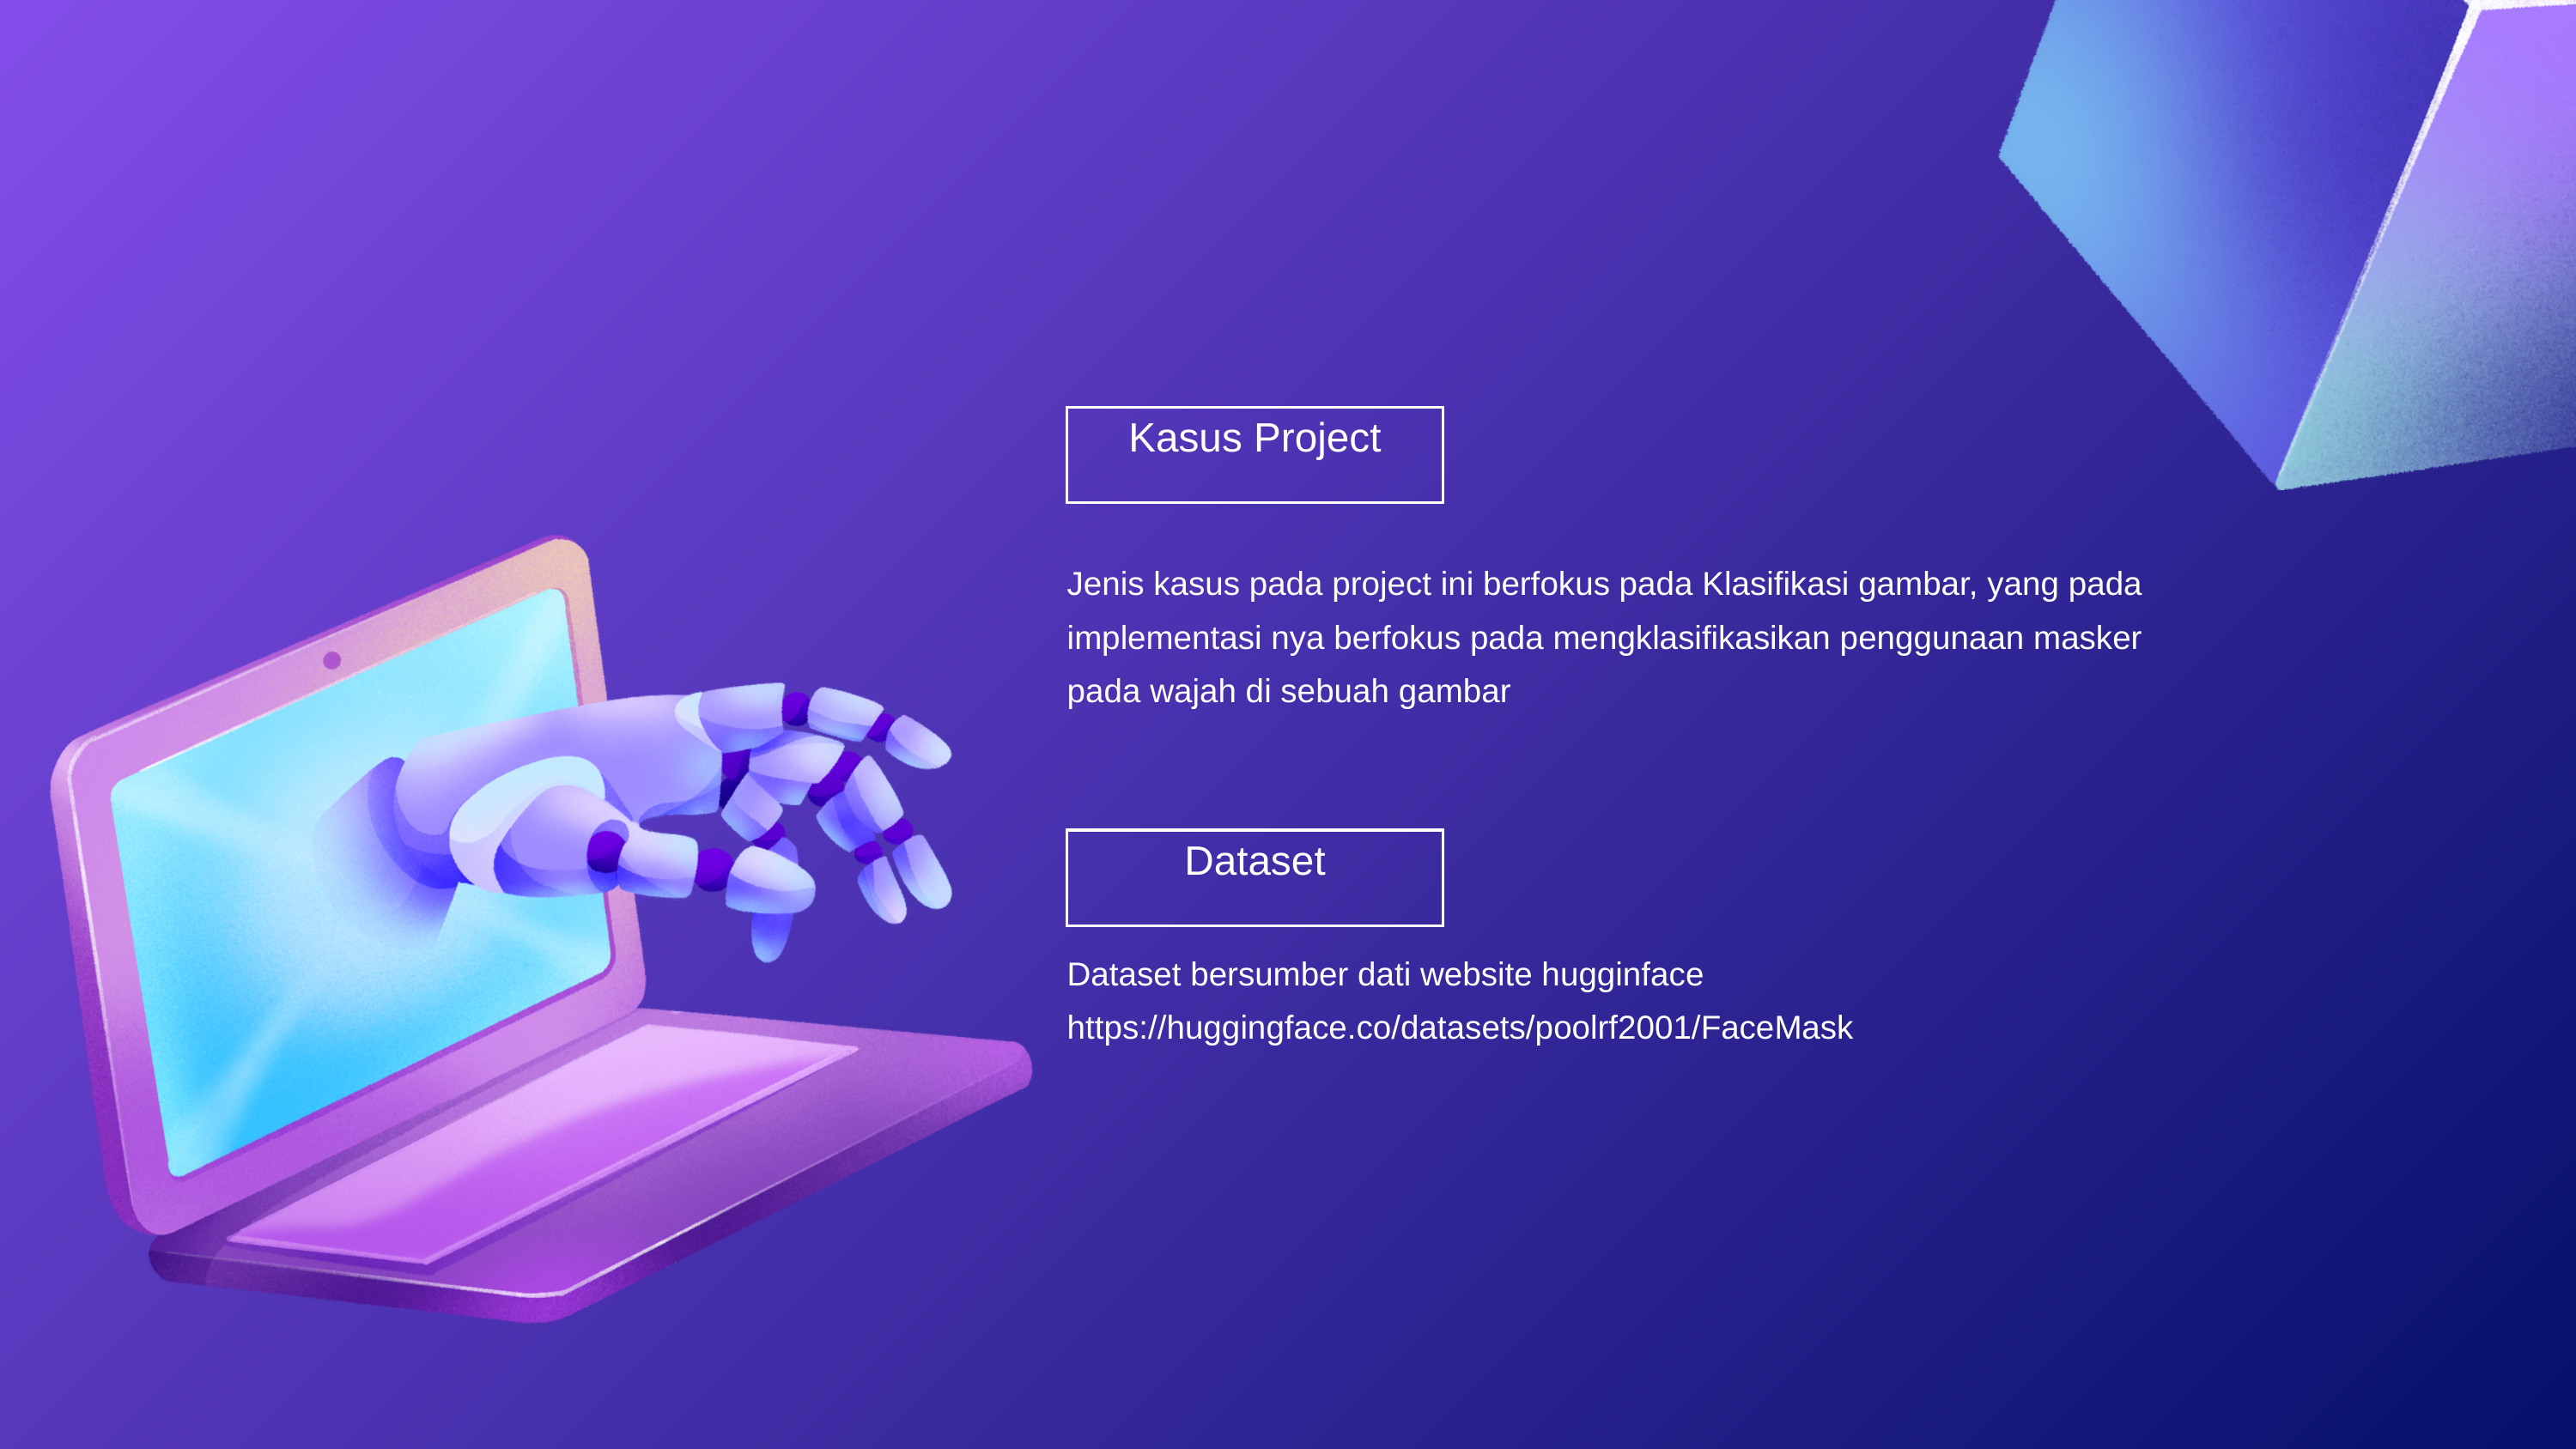

Kasus Project

Jenis kasus pada project ini berfokus pada Klasifikasi gambar, yang pada implementasi nya berfokus pada mengklasifikasikan penggunaan masker pada wajah di sebuah gambar

Dataset
Dataset bersumber dati website hugginface
https://huggingface.co/datasets/poolrf2001/FaceMask